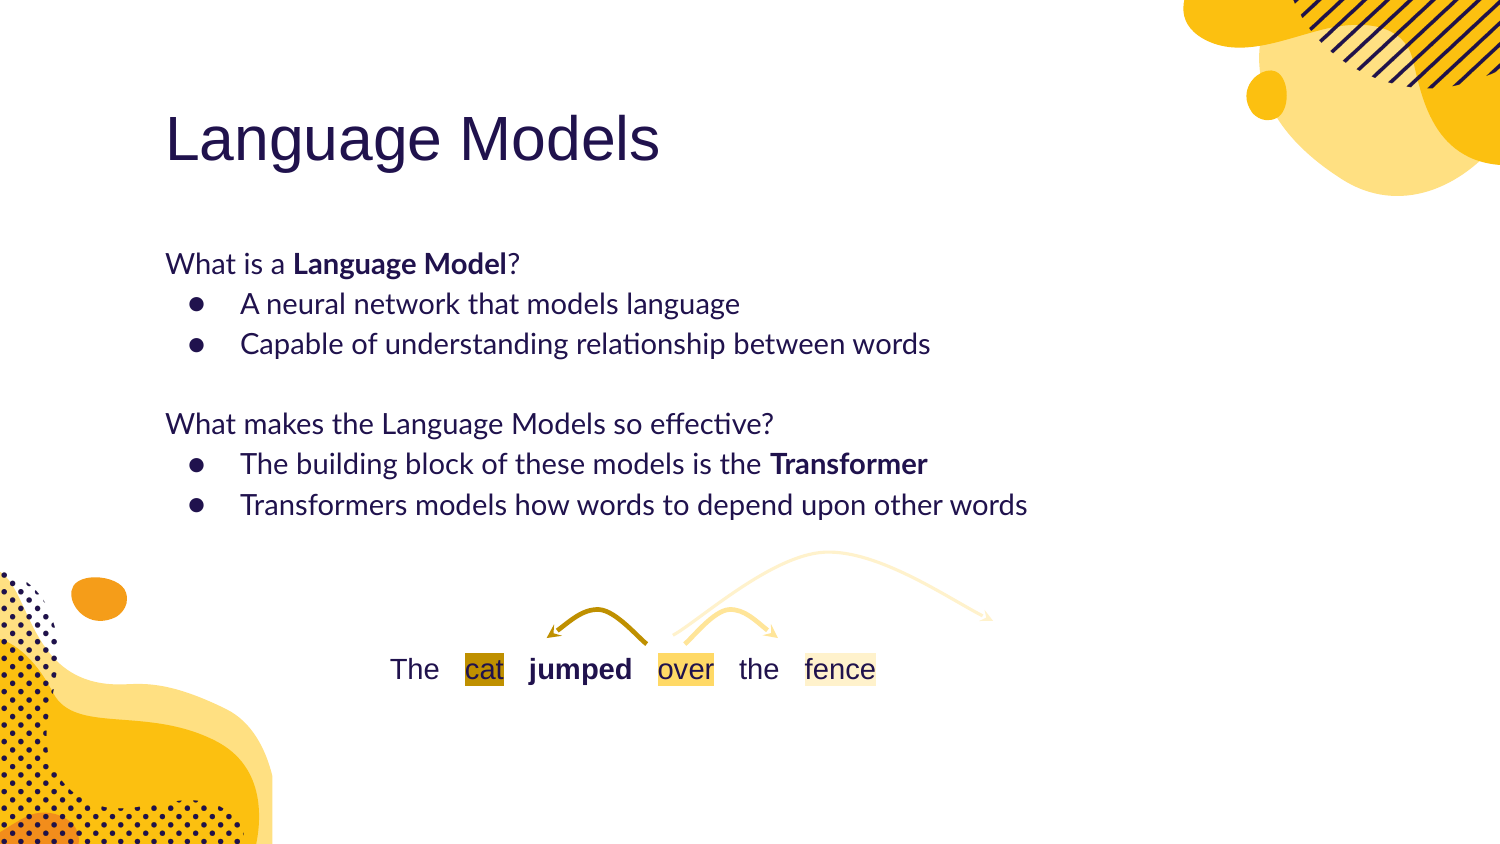

# Language Models

What is a Language Model?
A neural network that models language
Capable of understanding relationship between words

What makes the Language Models so effective?
The building block of these models is the Transformer
Transformers models how words to depend upon other words

The   cat   jumped   over   the   fence